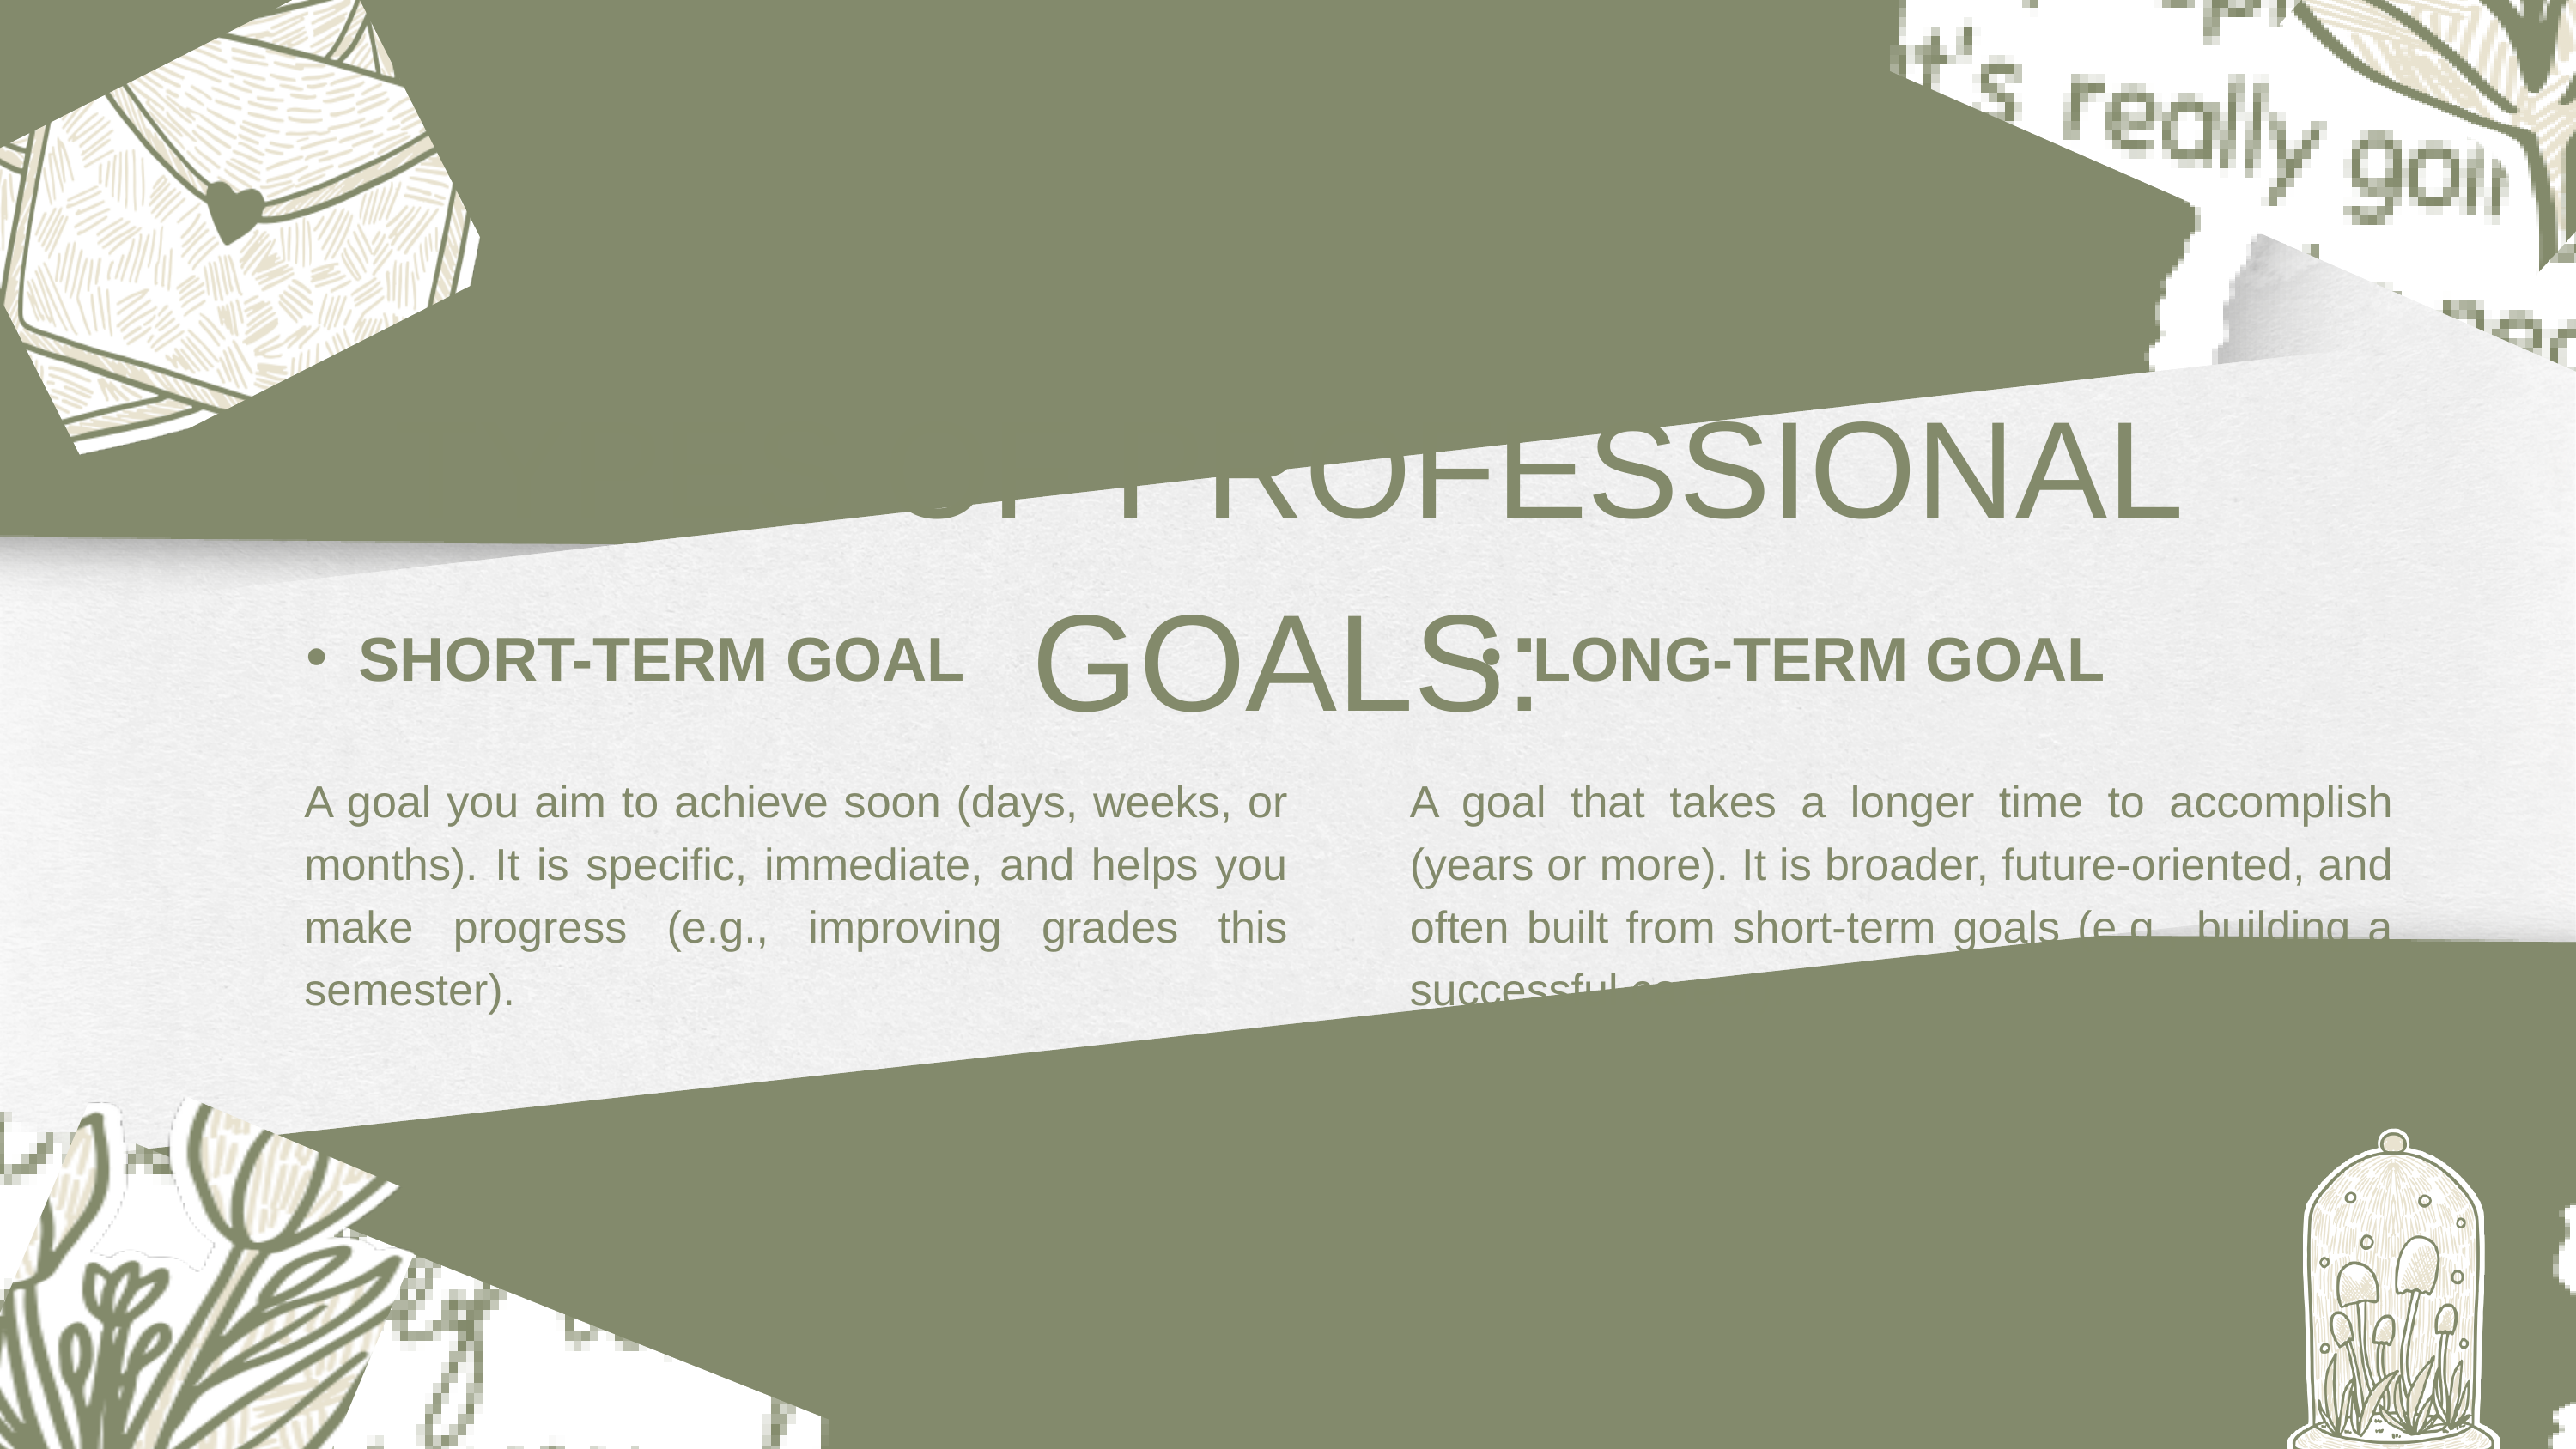

TYPES OF PROFESSIONAL GOALS:

SHORT-TERM GOAL
LONG-TERM GOAL
A goal you aim to achieve soon (days, weeks, or months). It is specific, immediate, and helps you make progress (e.g., improving grades this semester).
A goal that takes a longer time to accomplish (years or more). It is broader, future-oriented, and often built from short-term goals (e.g., building a successful career).